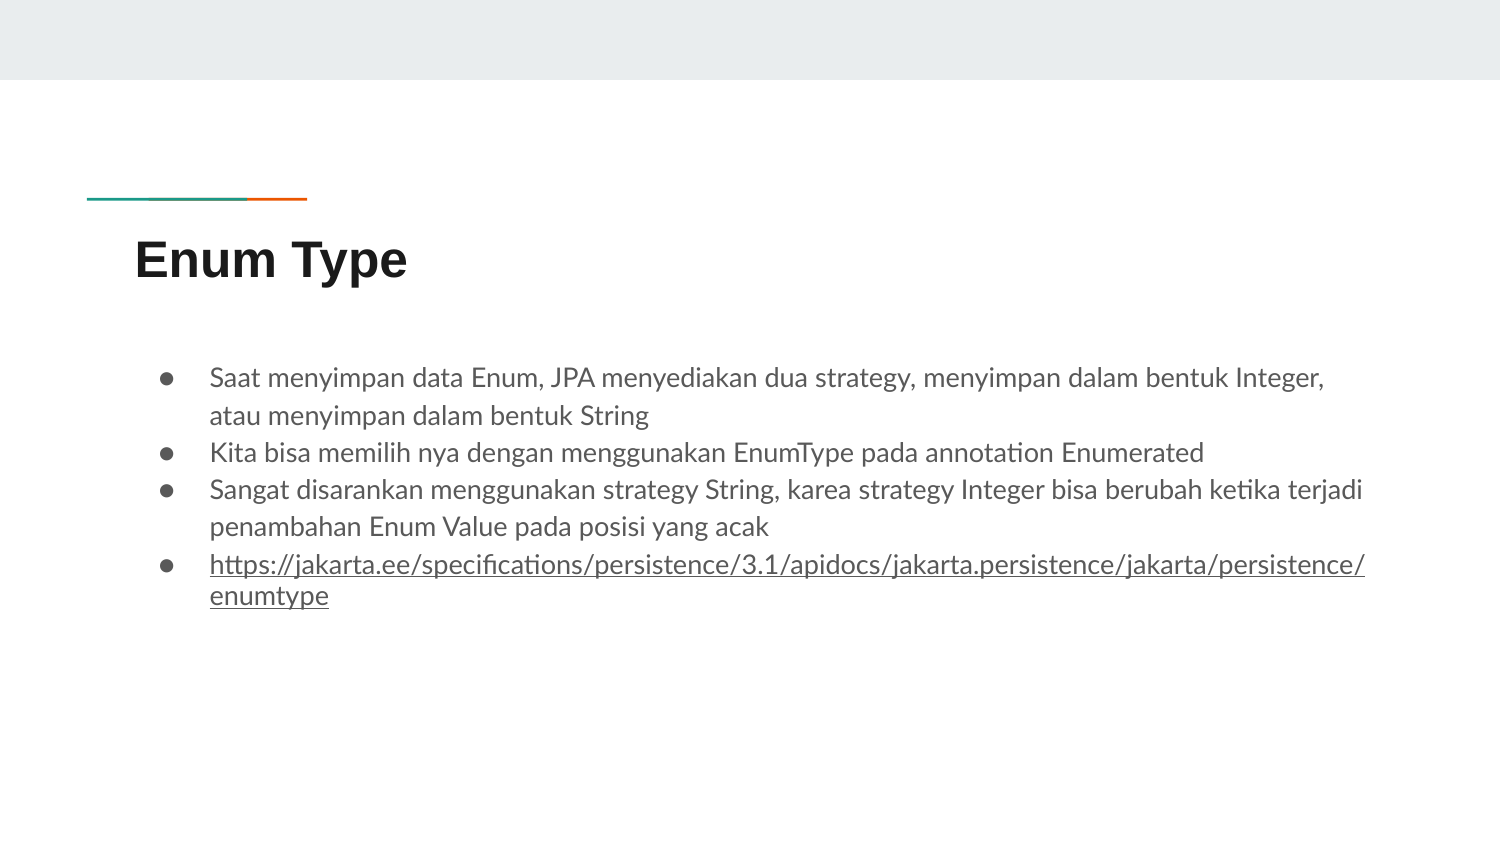

# Enum Type
Saat menyimpan data Enum, JPA menyediakan dua strategy, menyimpan dalam bentuk Integer, atau menyimpan dalam bentuk String
Kita bisa memilih nya dengan menggunakan EnumType pada annotation Enumerated
Sangat disarankan menggunakan strategy String, karea strategy Integer bisa berubah ketika terjadi penambahan Enum Value pada posisi yang acak
https://jakarta.ee/specifications/persistence/3.1/apidocs/jakarta.persistence/jakarta/persistence/enumtype